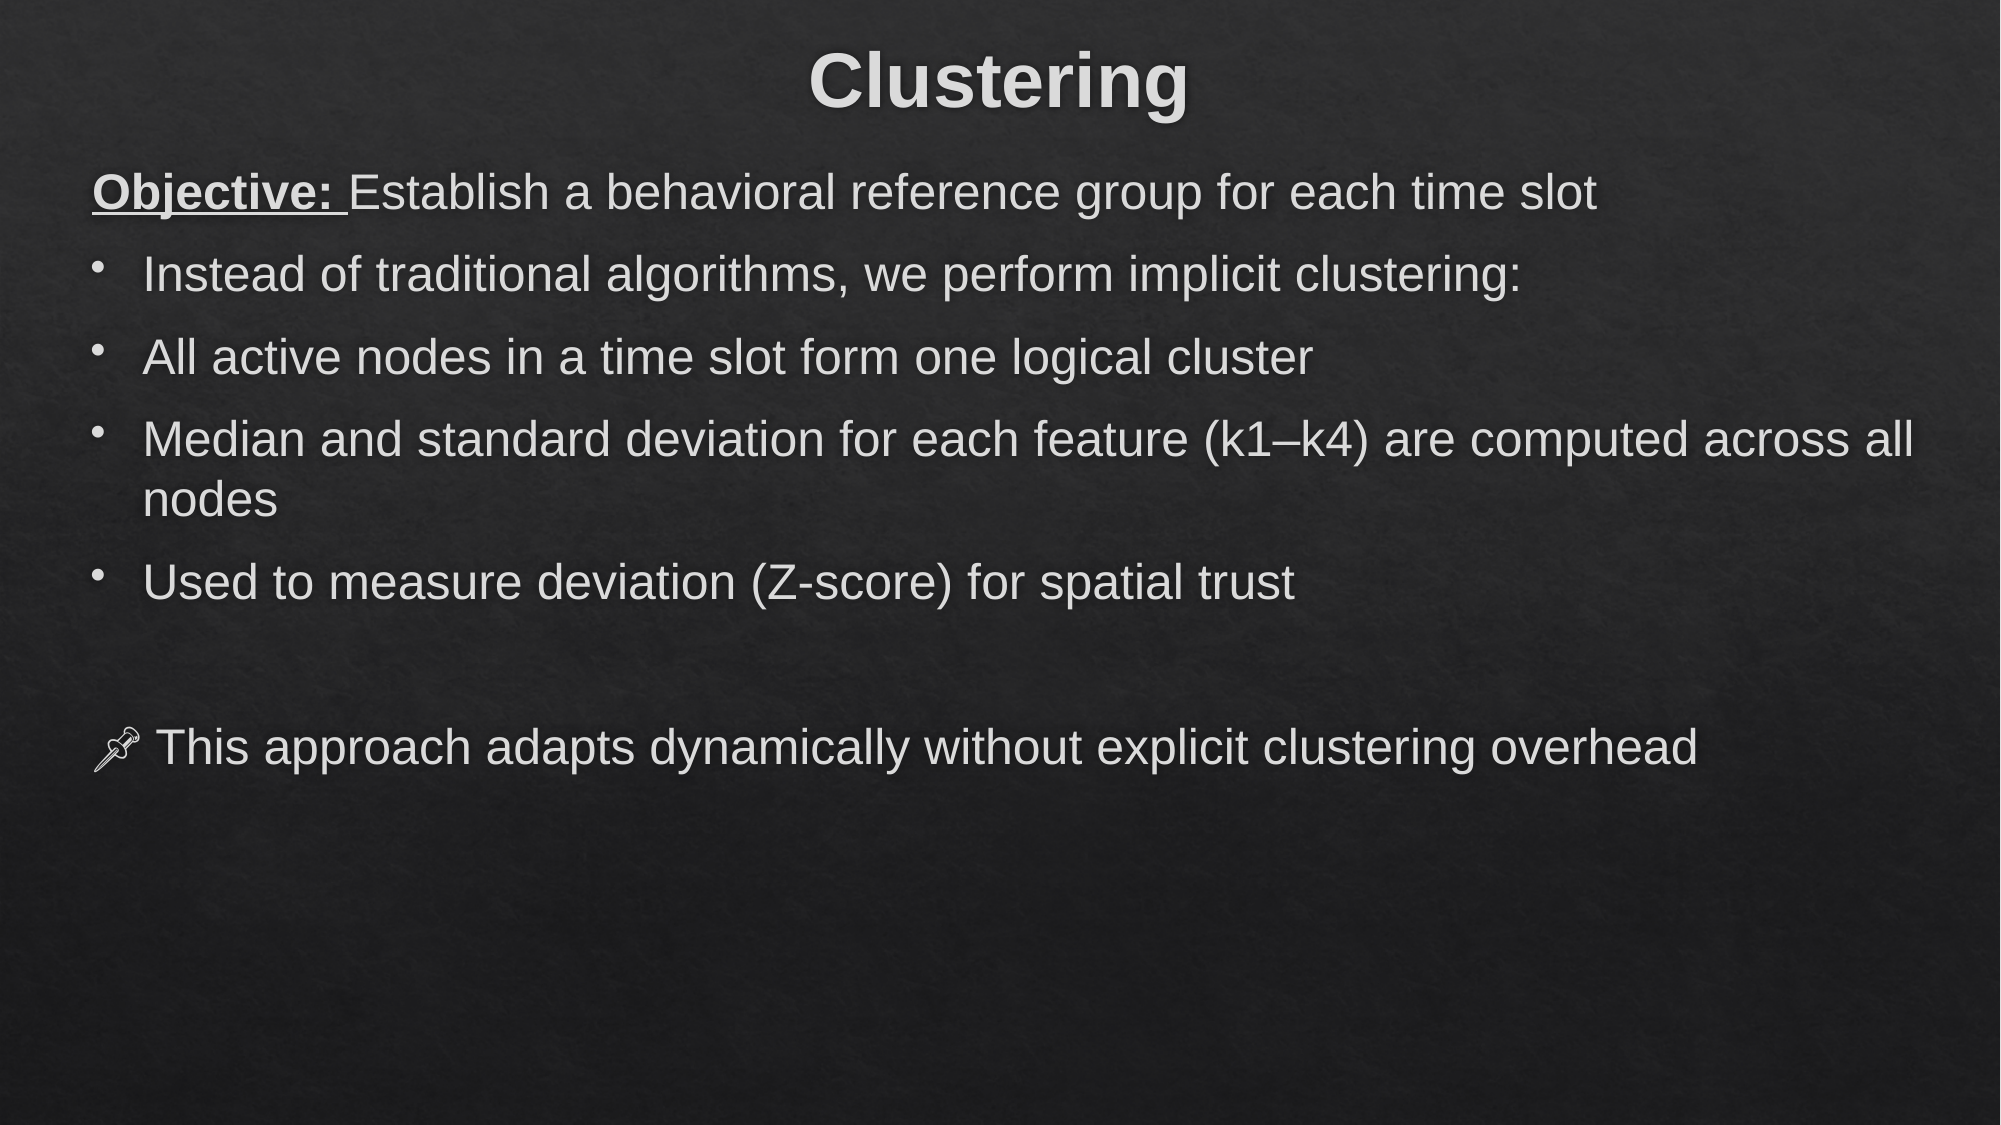

# Clustering
Objective: Establish a behavioral reference group for each time slot
Instead of traditional algorithms, we perform implicit clustering:
All active nodes in a time slot form one logical cluster
Median and standard deviation for each feature (k1–k4) are computed across all nodes
Used to measure deviation (Z-score) for spatial trust

📌 This approach adapts dynamically without explicit clustering overhead